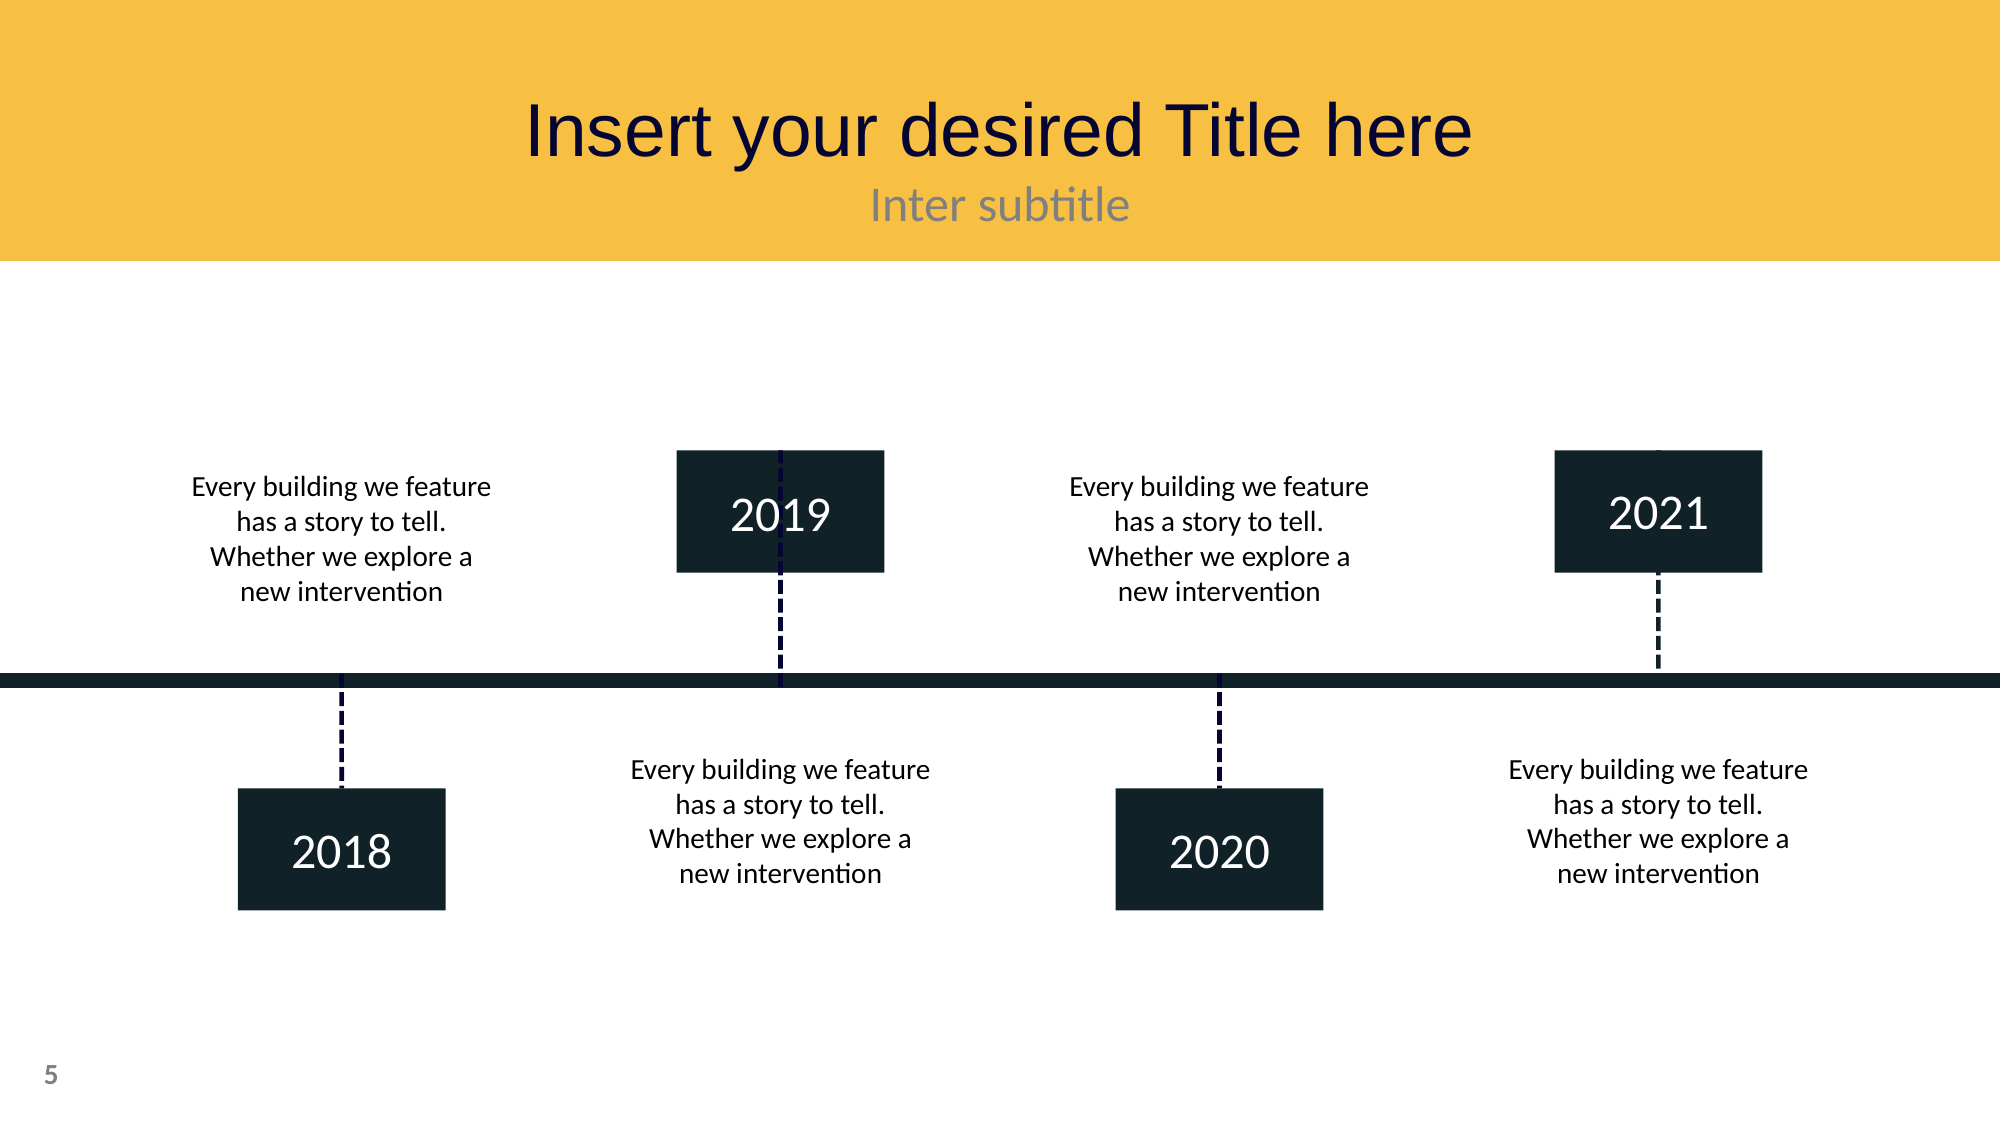

Insert your desired Title here
Inter subtitle

Every building we feature has a story to tell. Whether we explore a new intervention
Every building we feature has a story to tell. Whether we explore a new intervention
2021
2019

Every building we feature has a story to tell. Whether we explore a new intervention
Every building we feature has a story to tell. Whether we explore a new intervention
2018
2020
5